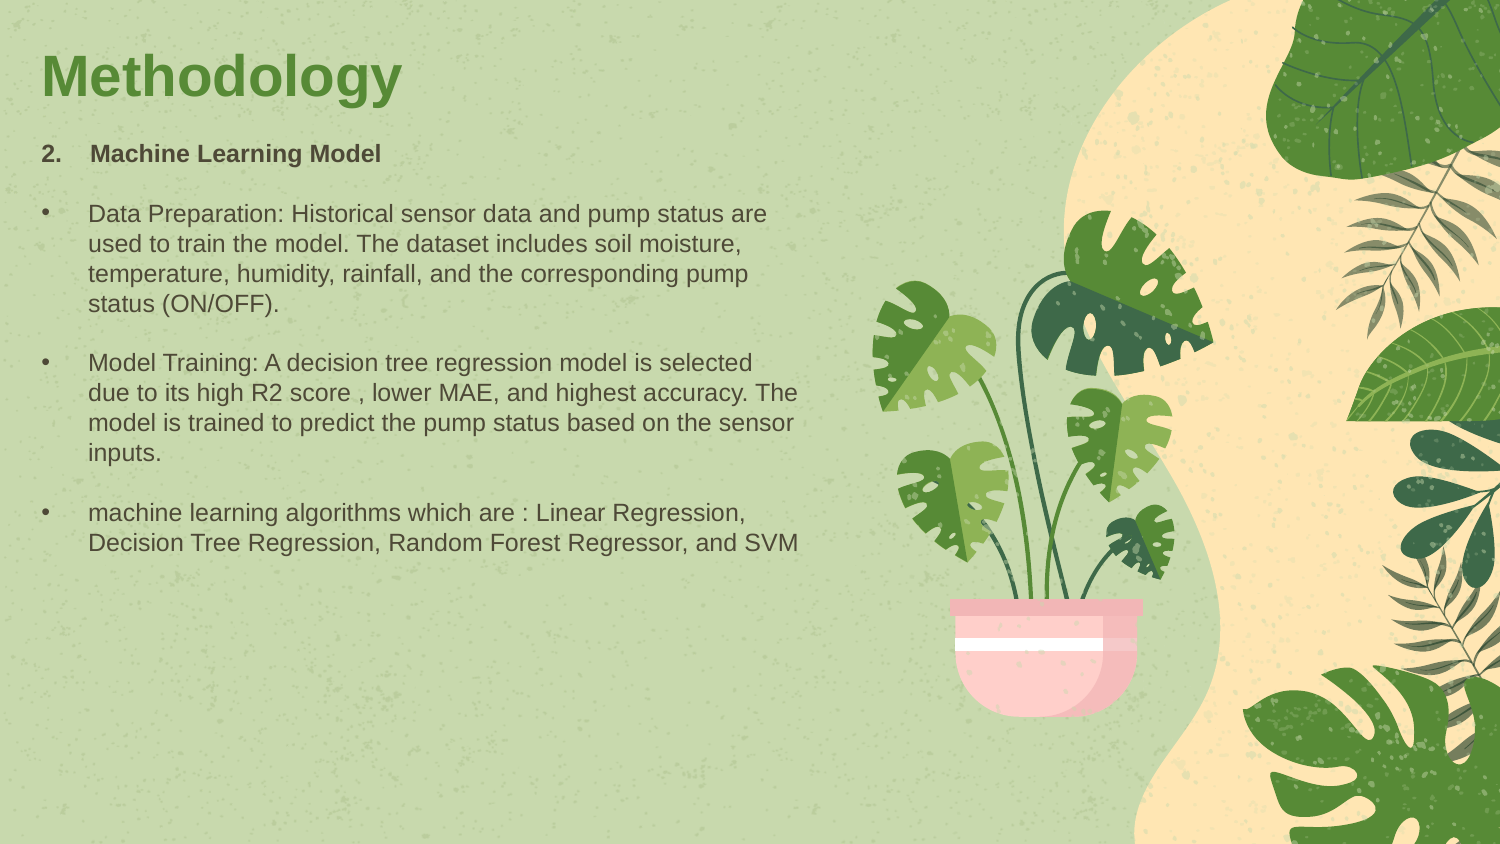

# Methodology

2.    Machine Learning Model

Data Preparation: Historical sensor data and pump status are used to train the model. The dataset includes soil moisture, temperature, humidity, rainfall, and the corresponding pump status (ON/OFF).

Model Training: A decision tree regression model is selected due to its high R2 score , lower MAE, and highest accuracy. The model is trained to predict the pump status based on the sensor inputs.

machine learning algorithms which are : Linear Regression, Decision Tree Regression, Random Forest Regressor, and SVM